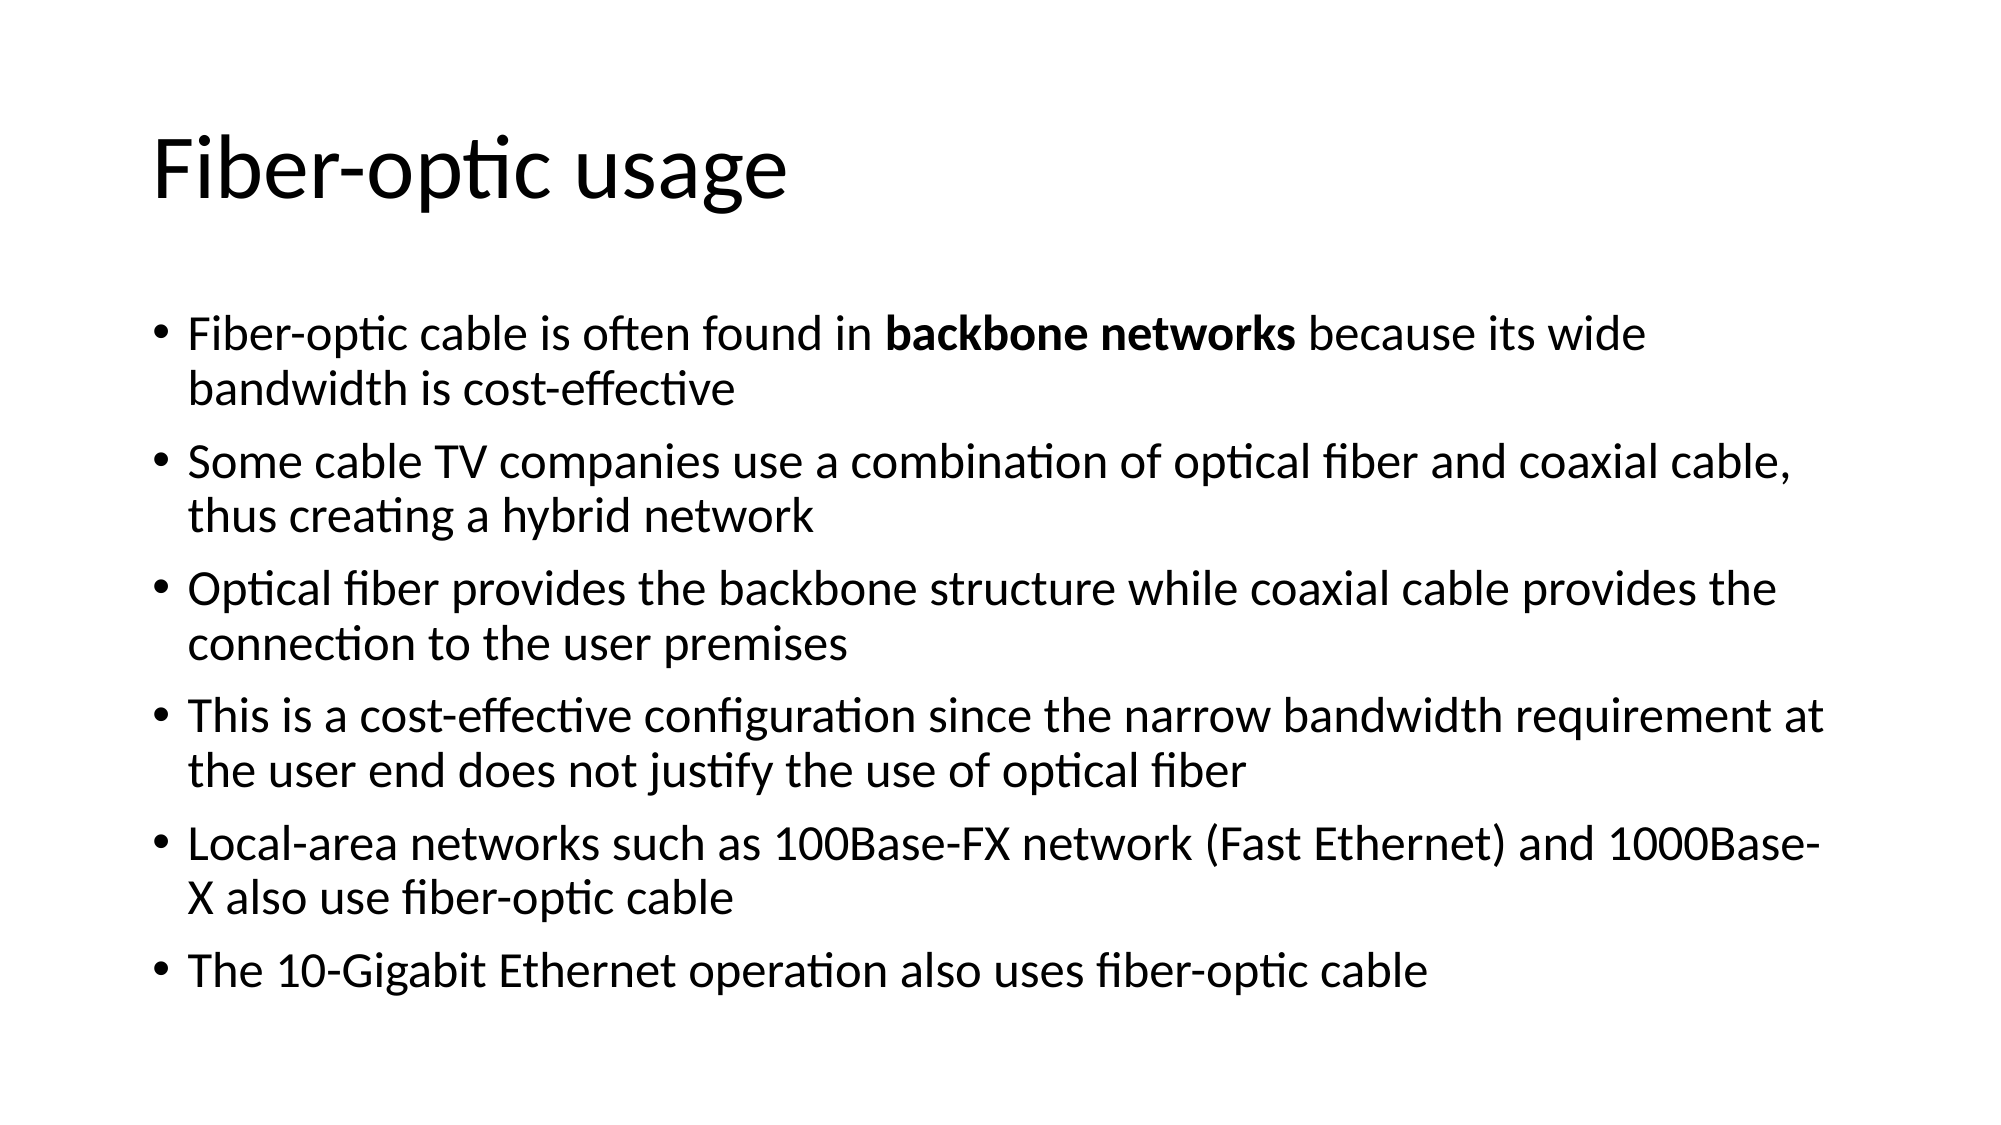

# Fiber-optic usage
Fiber-optic cable is often found in backbone networks because its wide bandwidth is cost-effective
Some cable TV companies use a combination of optical fiber and coaxial cable, thus creating a hybrid network
Optical fiber provides the backbone structure while coaxial cable provides the connection to the user premises
This is a cost-effective configuration since the narrow bandwidth requirement at the user end does not justify the use of optical fiber
Local-area networks such as 100Base-FX network (Fast Ethernet) and 1000Base-X also use fiber-optic cable
The 10-Gigabit Ethernet operation also uses fiber-optic cable